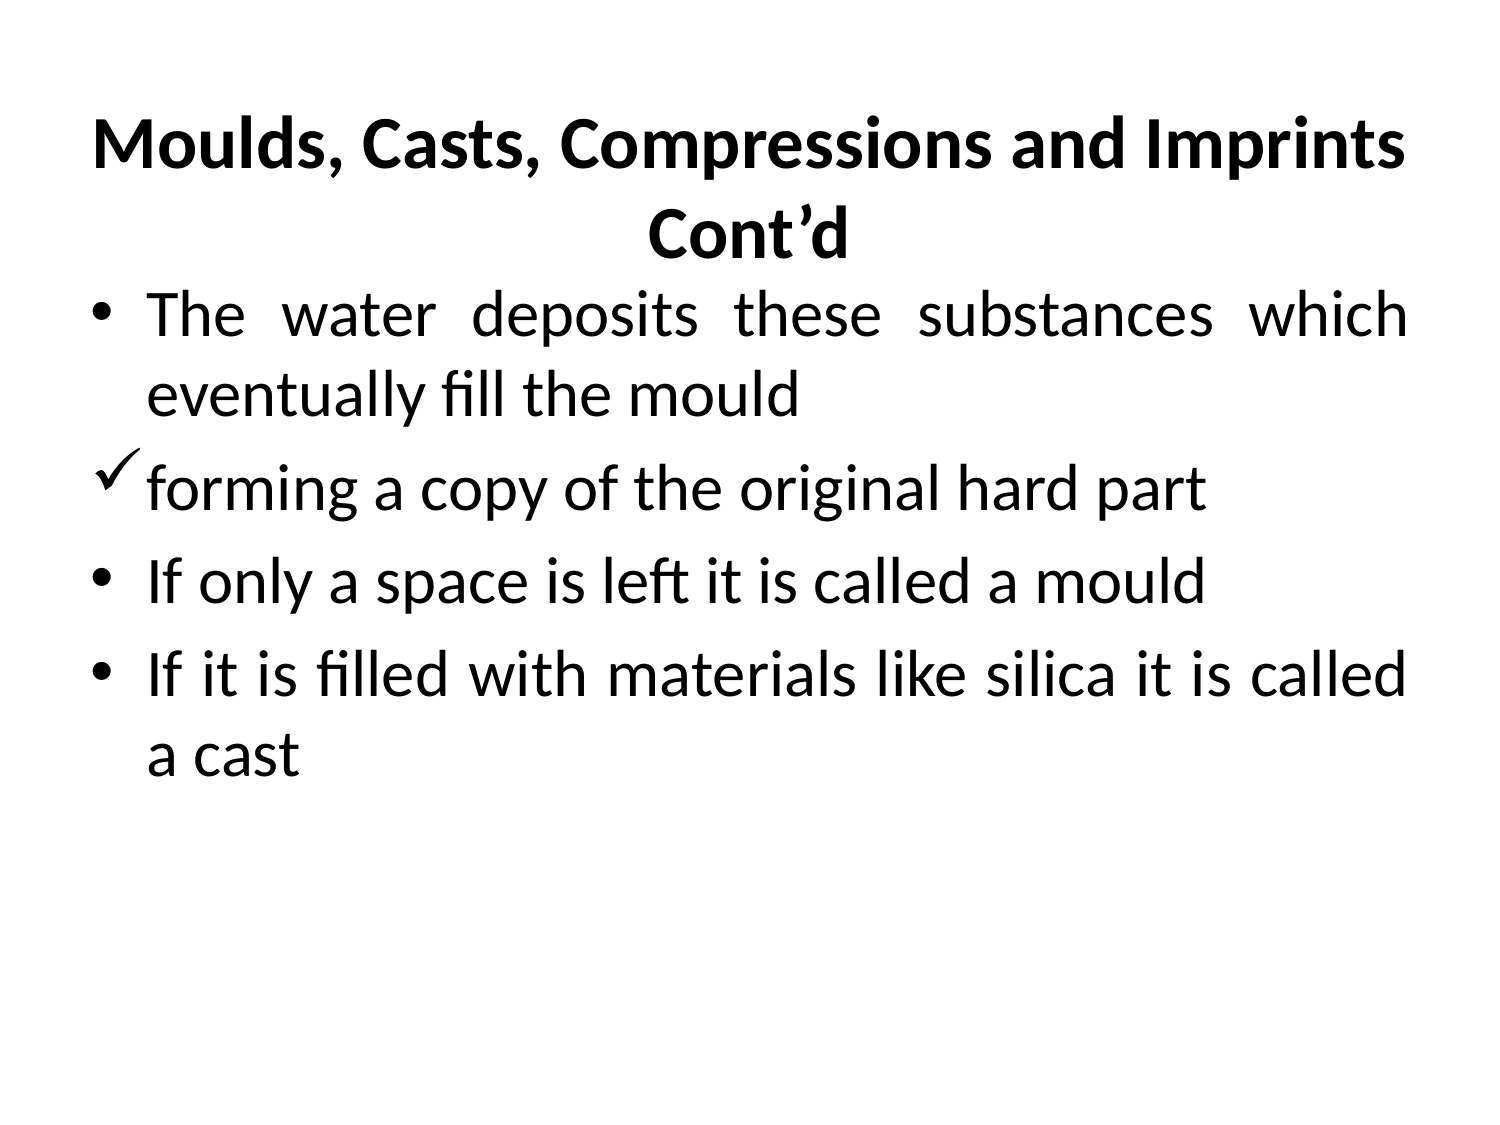

# Moulds, Casts, Compressions and Imprints Cont’d
The water deposits these substances which eventually fill the mould
forming a copy of the original hard part
If only a space is left it is called a mould
If it is filled with materials like silica it is called a cast